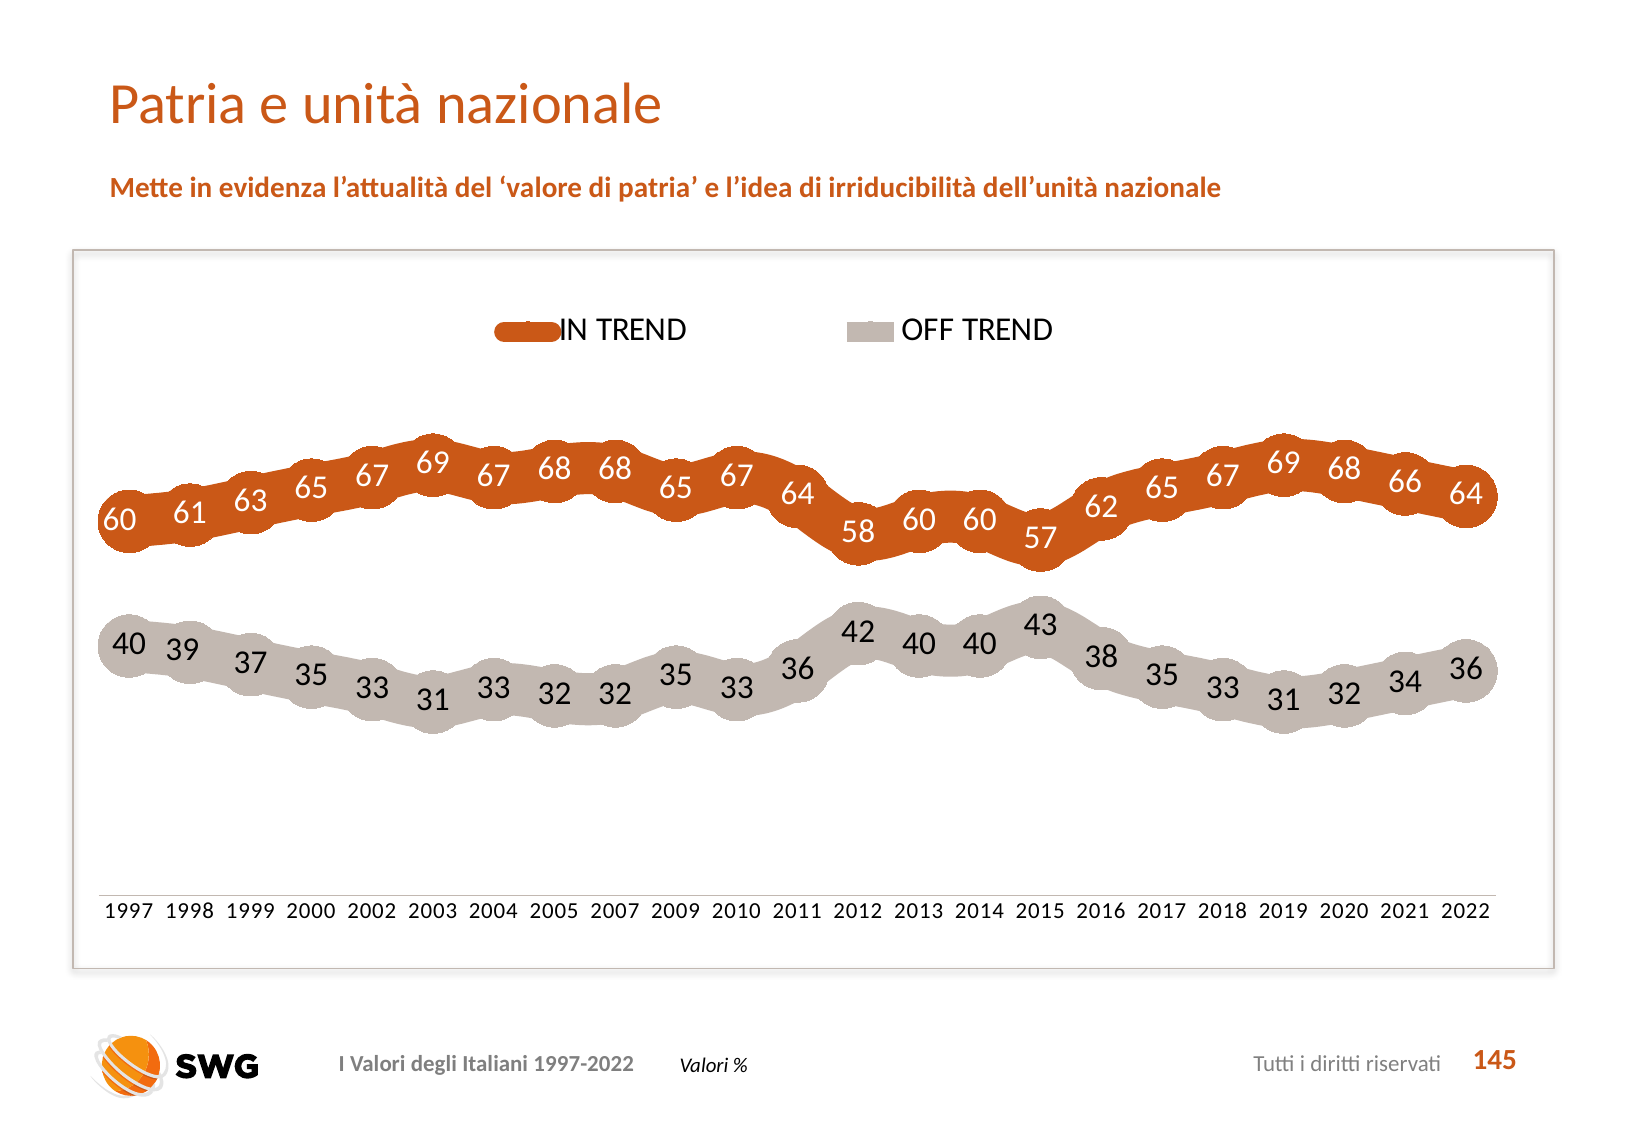

# Patria e unità nazionale
Mette in evidenza l’attualità del ‘valore di patria’ e l’idea di irriducibilità dell’unità nazionale

### Chart

| Category | IN TREND | OFF TREND |
|---|---|---|
| 1997 | 60.0 | 40.0 |
| 1998 | 61.0 | 39.0 |
| 1999 | 63.0 | 37.0 |
| 2000 | 65.0 | 35.0 |
| 2002 | 67.0 | 33.0 |
| 2003 | 69.0 | 31.0 |
| 2004 | 67.0 | 33.0 |
| 2005 | 68.0 | 32.0 |
| 2007 | 68.0 | 32.0 |
| 2009 | 65.0 | 35.0 |
| 2010 | 67.0 | 33.0 |
| 2011 | 64.0 | 36.0 |
| 2012 | 58.0 | 42.0 |
| 2013 | 60.0 | 40.0 |
| 2014 | 60.0 | 40.0 |
| 2015 | 57.0 | 43.0 |
| 2016 | 62.0 | 38.0 |
| 2017 | 65.0 | 35.0 |
| 2018 | 67.0 | 33.0 |
| 2019 | 69.0 | 31.0 |
| 2020 | 68.0 | 32.0 |
| 2021 | 66.0 | 34.0 |
| 2022 | 64.0 | 36.0 |
145
Valori %